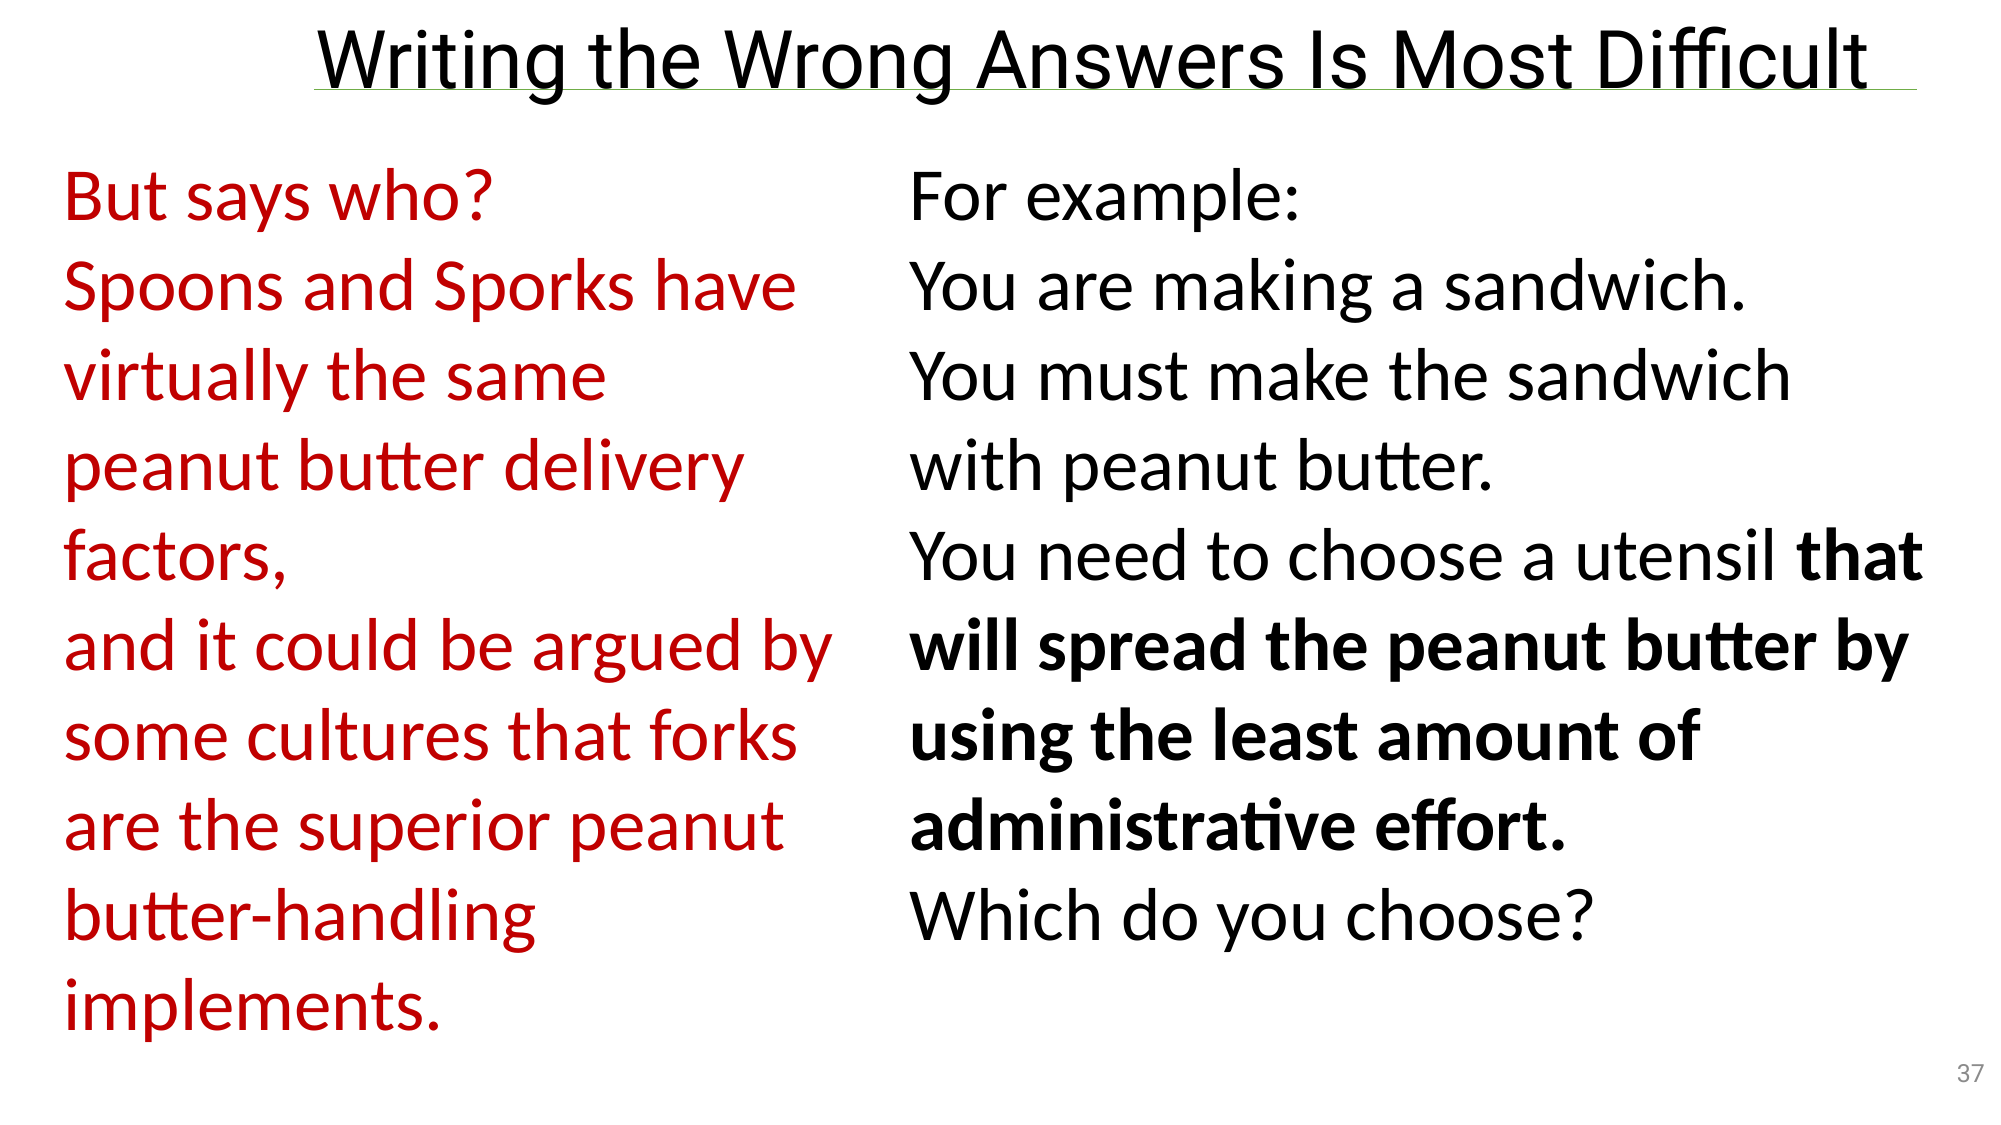

# Writing the Wrong Answers Is Most Difficult
But says who?
Spoons and Sporks have virtually the same peanut butter delivery factors,
and it could be argued by some cultures that forks are the superior peanut butter-handling implements.
For example:
You are making a sandwich.
You must make the sandwich with peanut butter.
You need to choose a utensil that will spread the peanut butter by using the least amount of administrative effort.
Which do you choose?

37